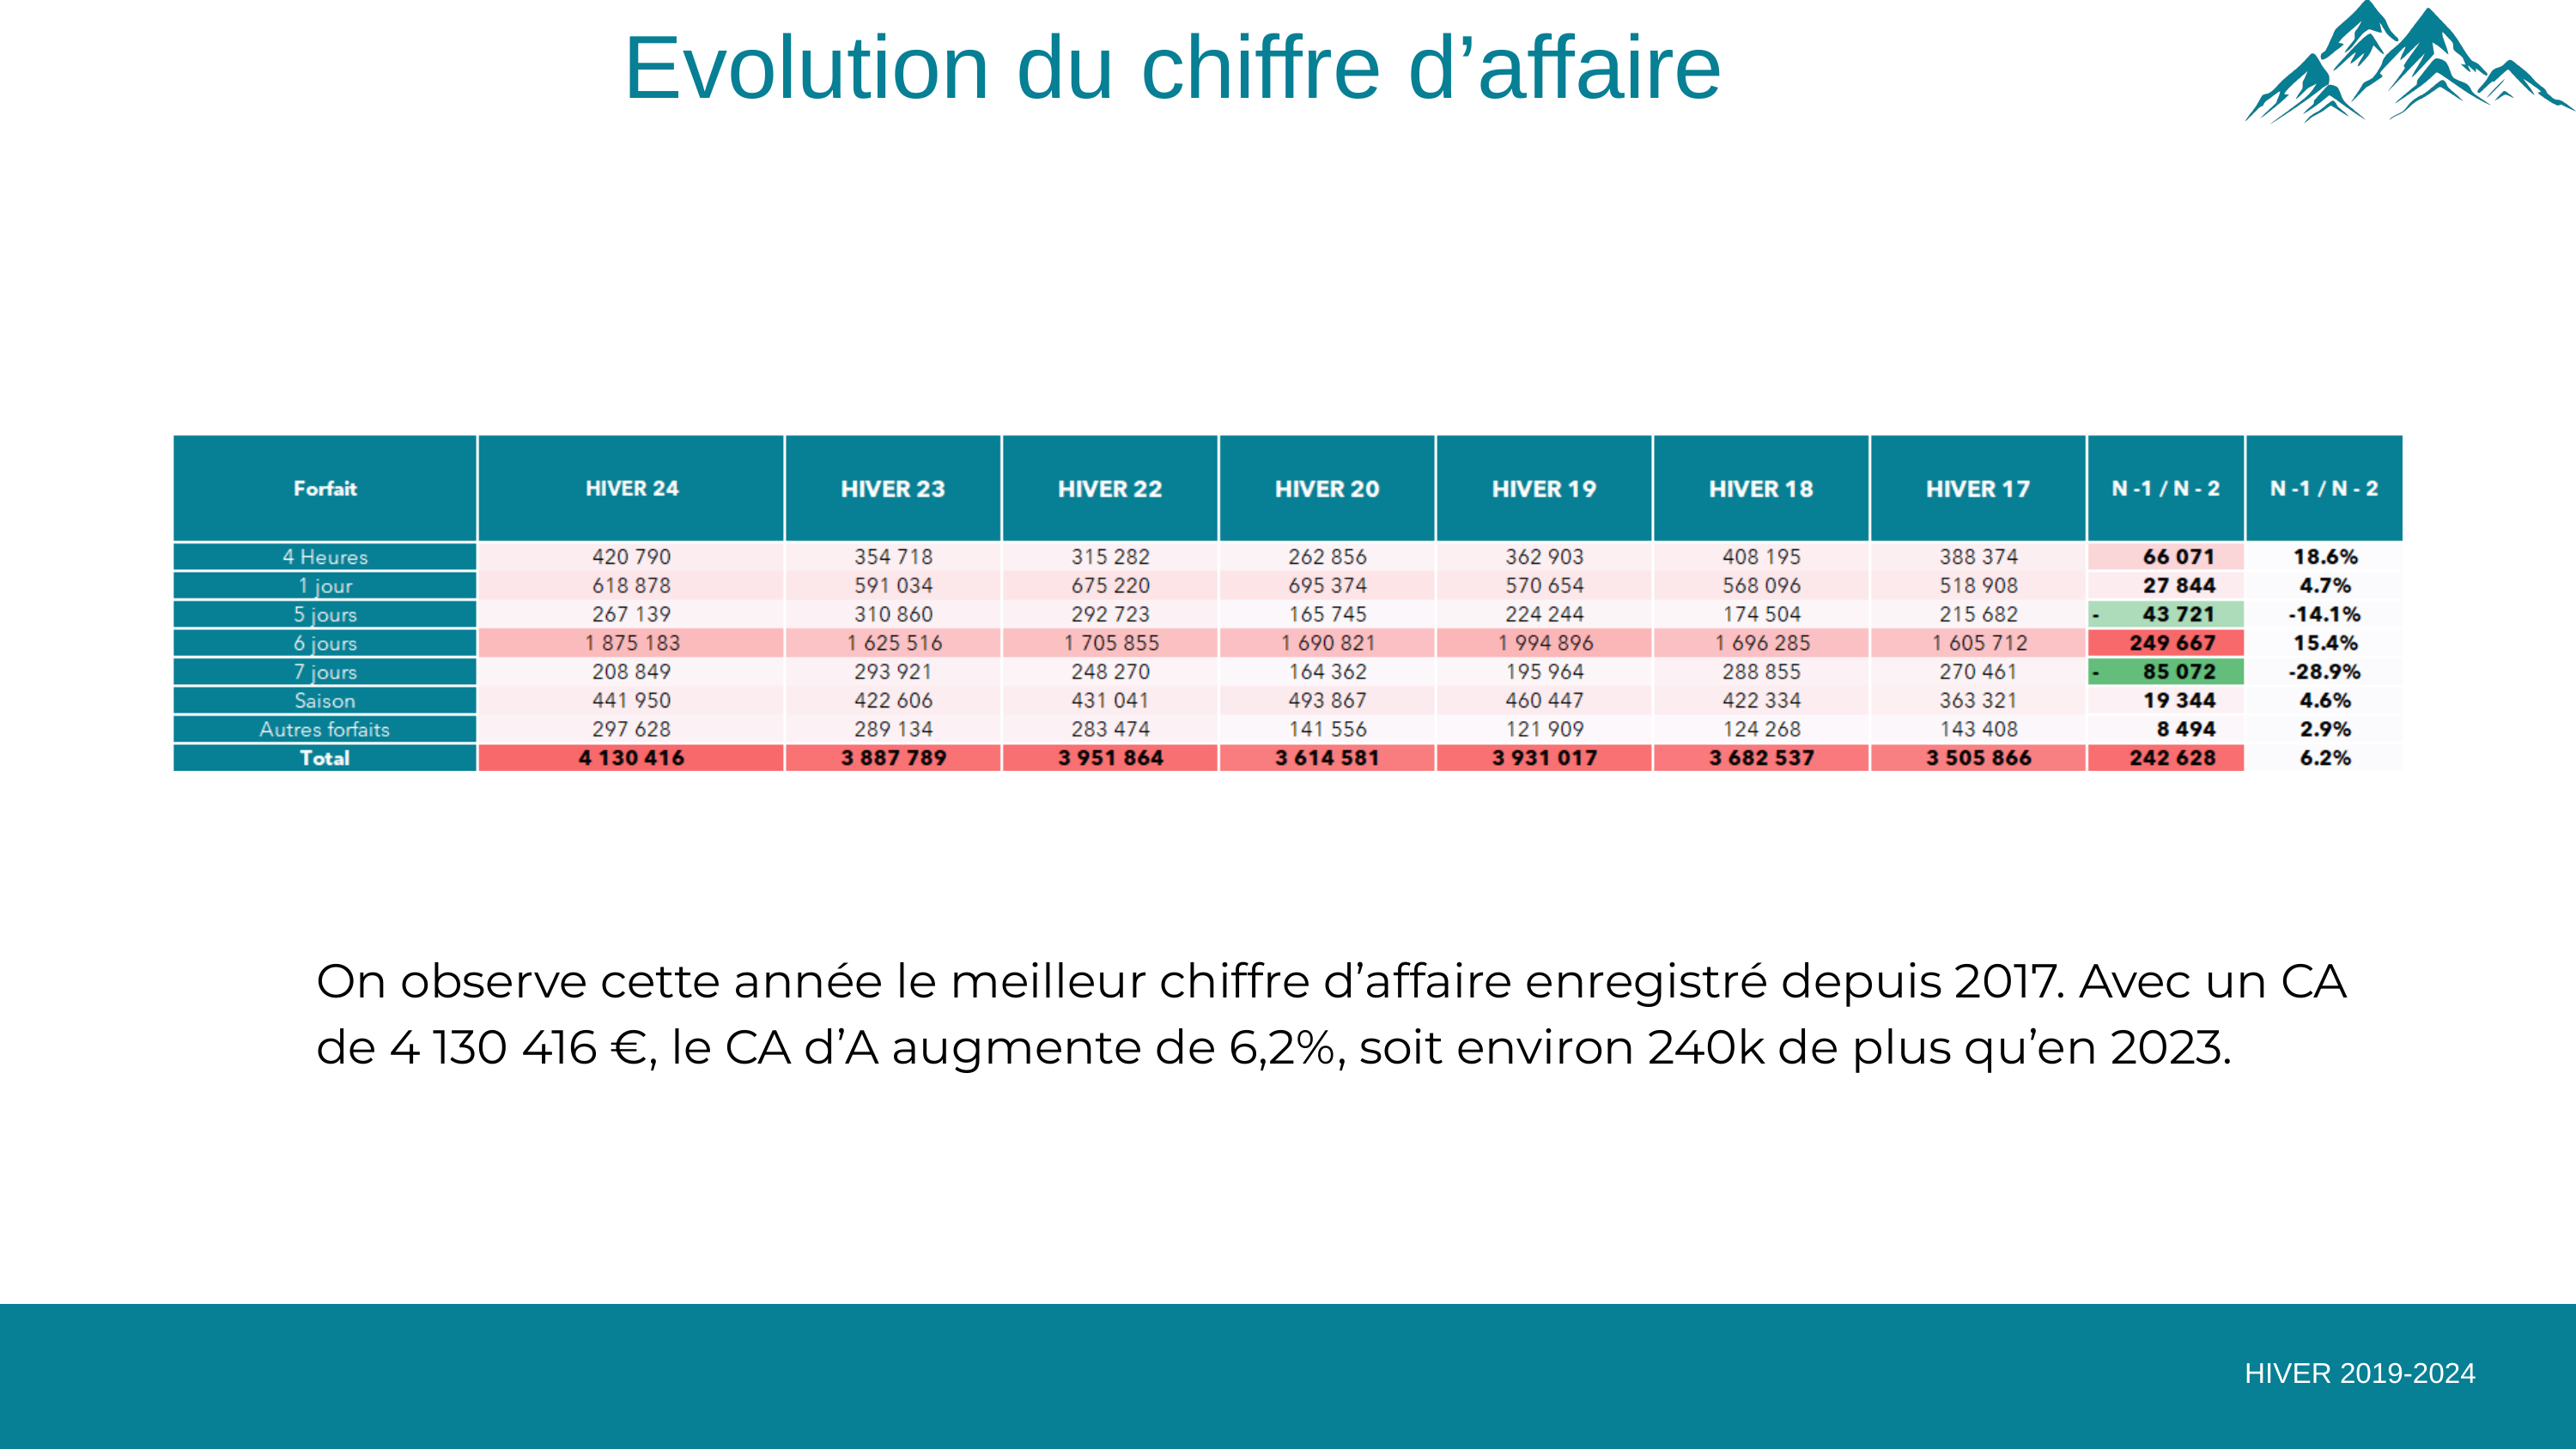

Evolution du chiffre d’affaire

On observe cette année le meilleur chiffre d’affaire enregistré depuis 2017. Avec un CA de 4 130 416 €, le CA d’A augmente de 6,2%, soit environ 240k de plus qu’en 2023.

HIVER 2019-2024